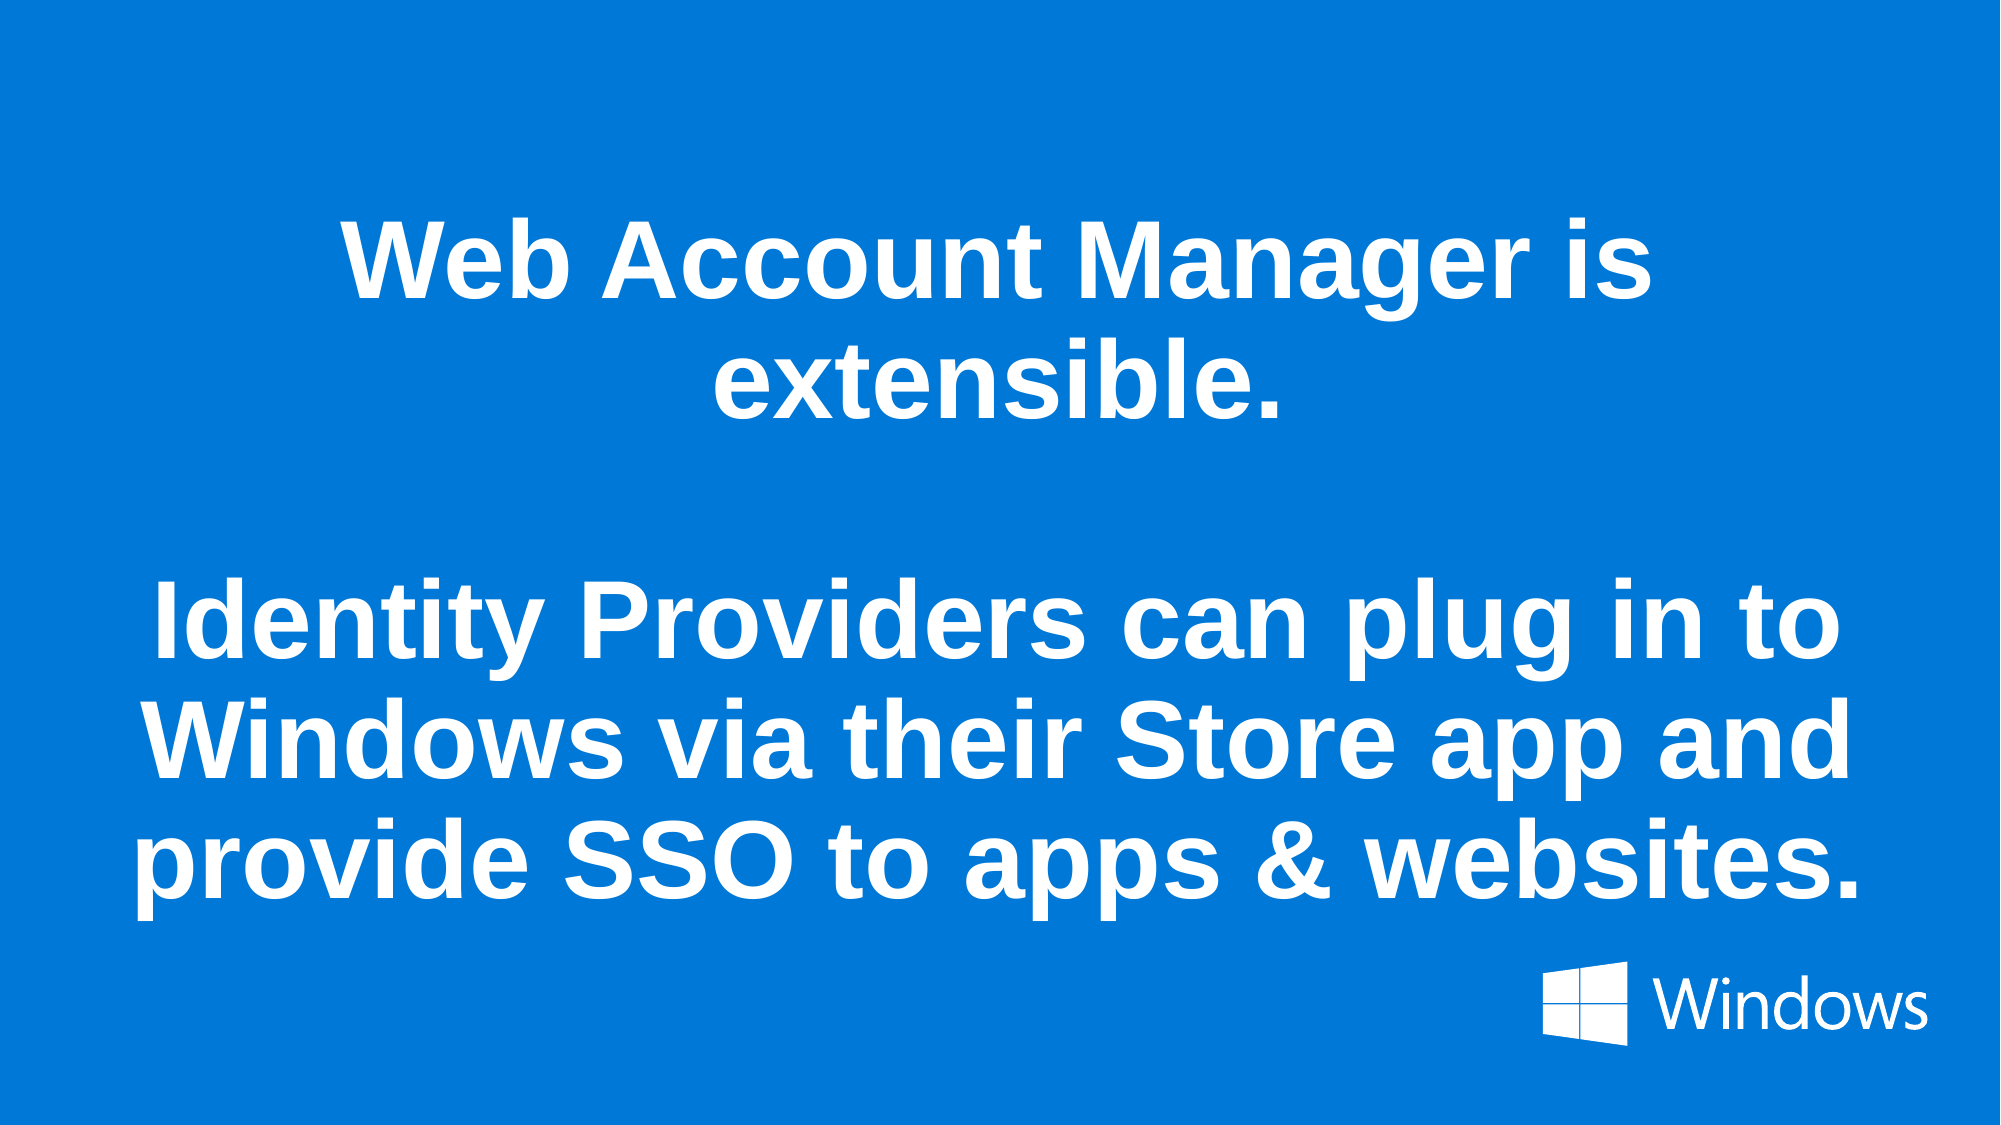

# Web Account Manager is extensible. Identity Providers can plug in to Windows via their Store app and provide SSO to apps & websites.